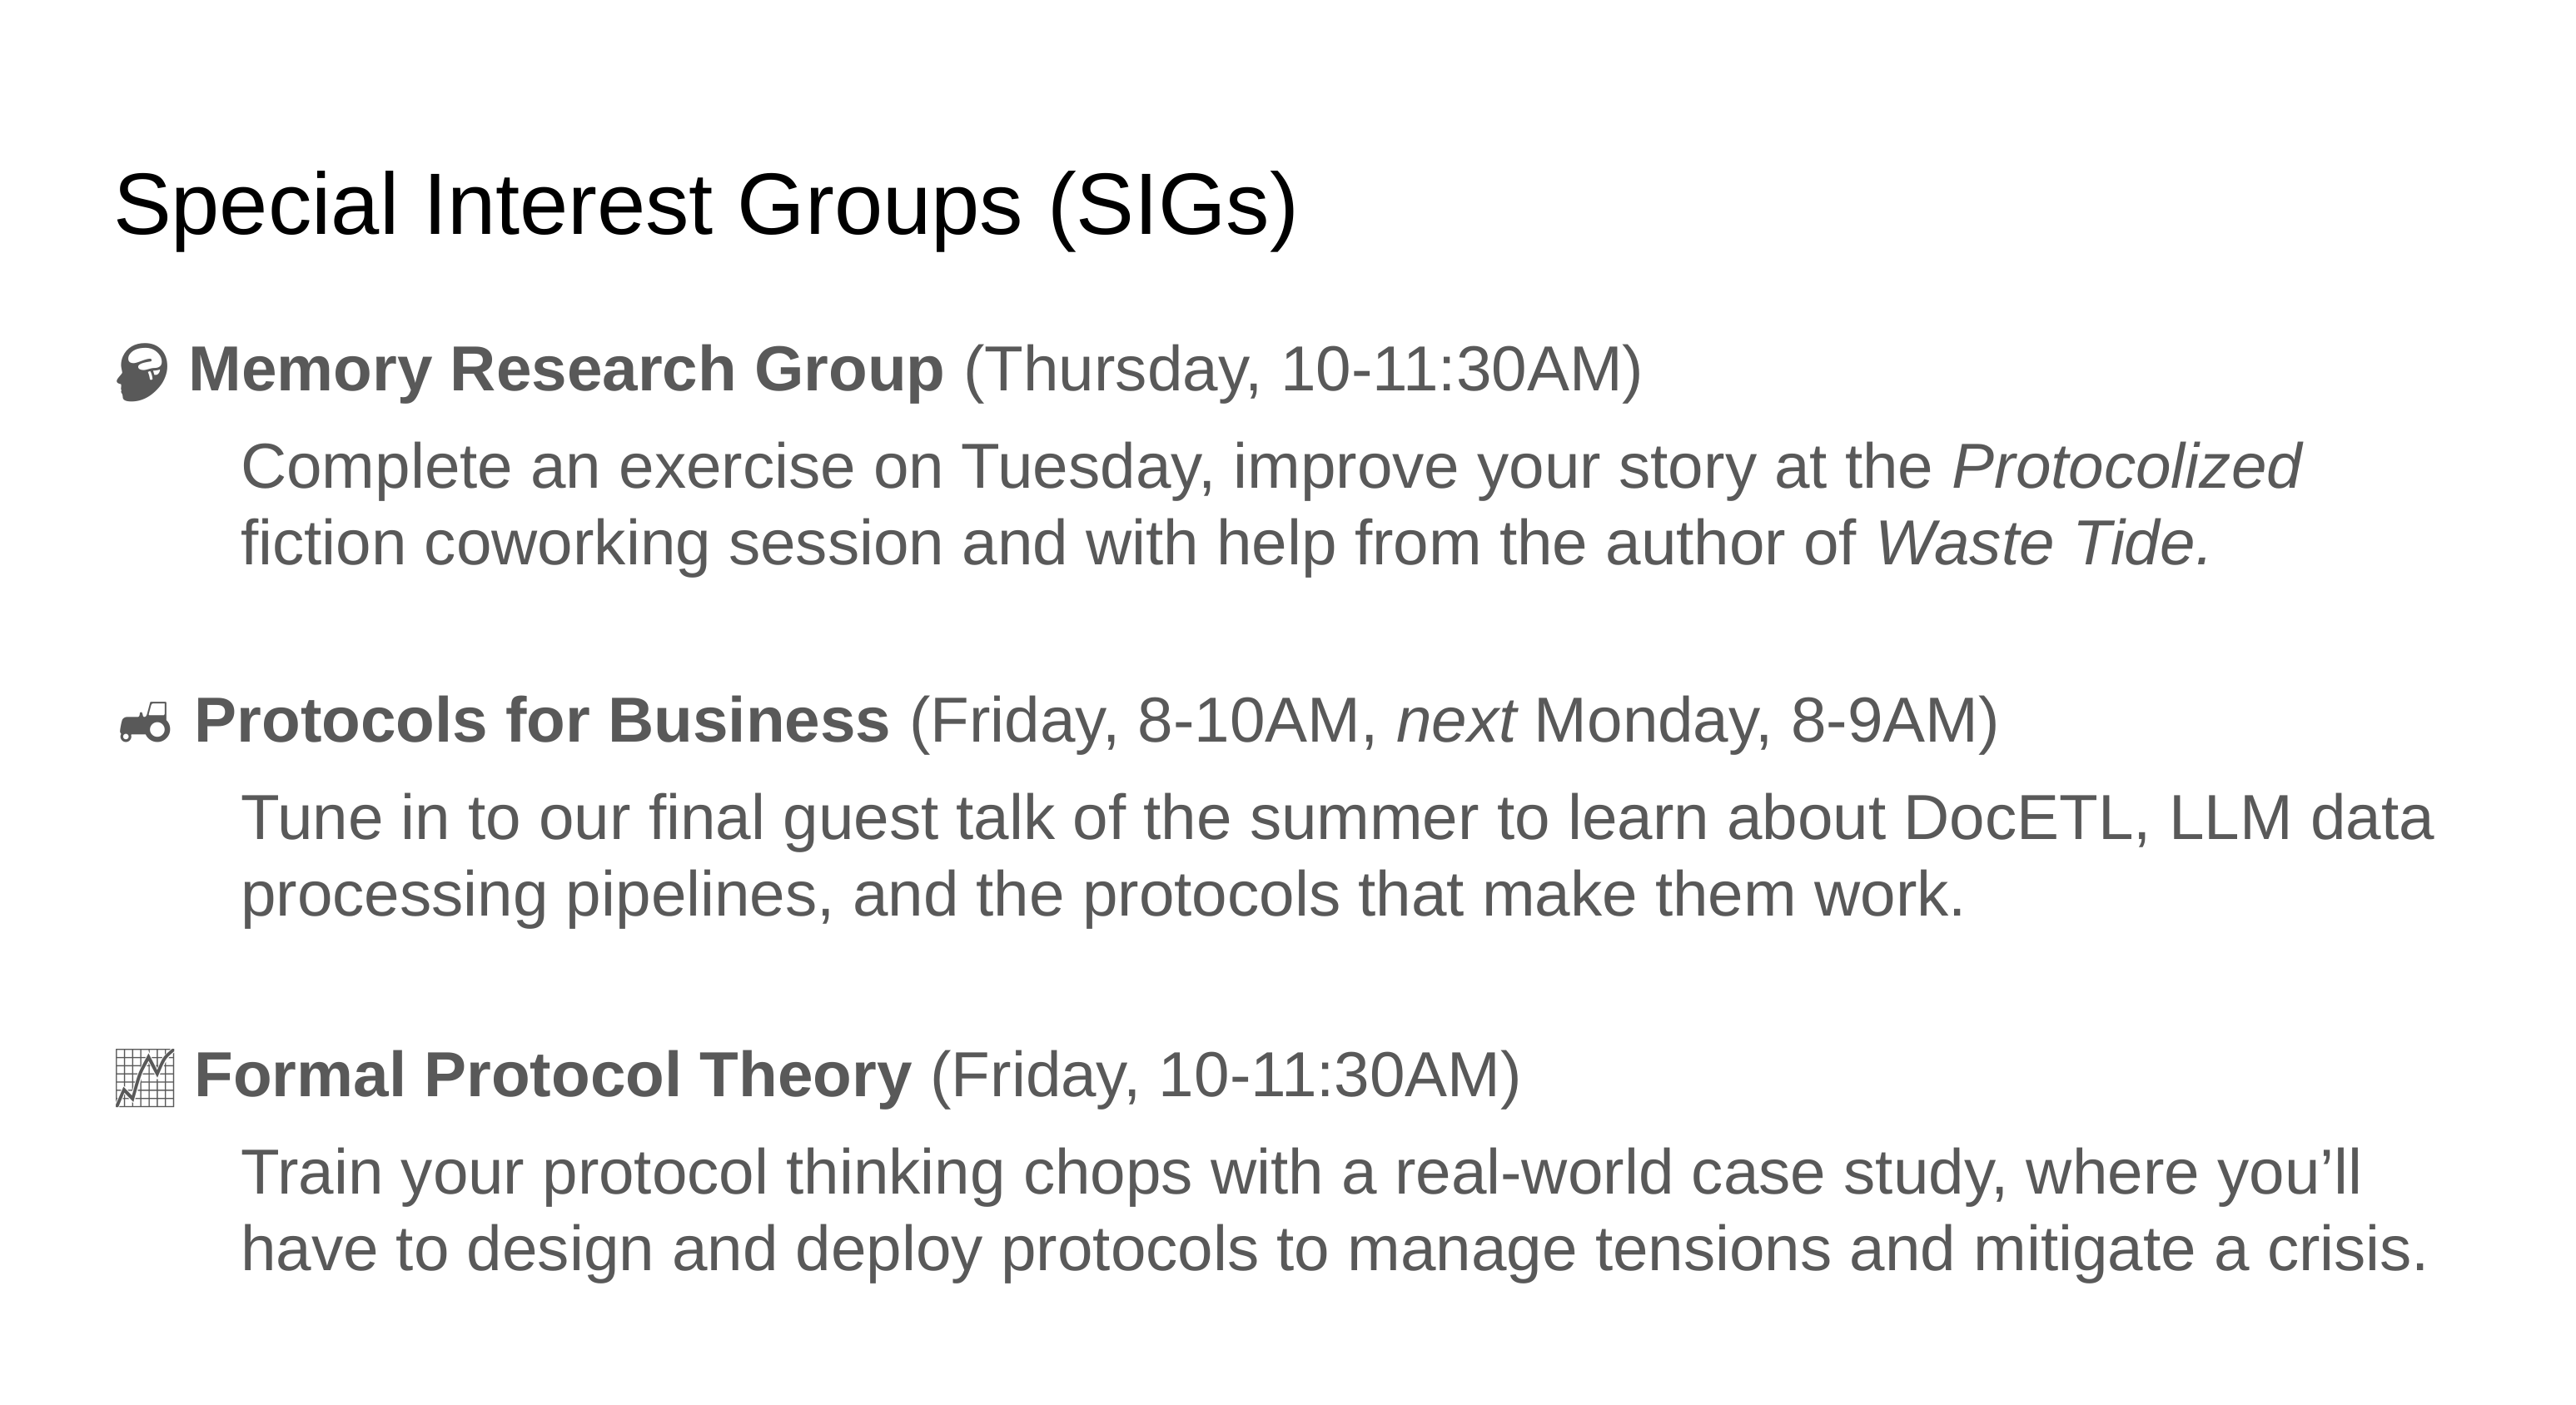

# Special Interest Groups (SIGs)
🧠 Memory Research Group (Thursday, 10-11:30AM)

Complete an exercise on Tuesday, improve your story at the Protocolized fiction coworking session and with help from the author of Waste Tide.
🚜 Protocols for Business (Friday, 8-10AM, next Monday, 8-9AM)

Tune in to our final guest talk of the summer to learn about DocETL, LLM data processing pipelines, and the protocols that make them work.
📈 Formal Protocol Theory (Friday, 10-11:30AM)

Train your protocol thinking chops with a real-world case study, where you’ll have to design and deploy protocols to manage tensions and mitigate a crisis.